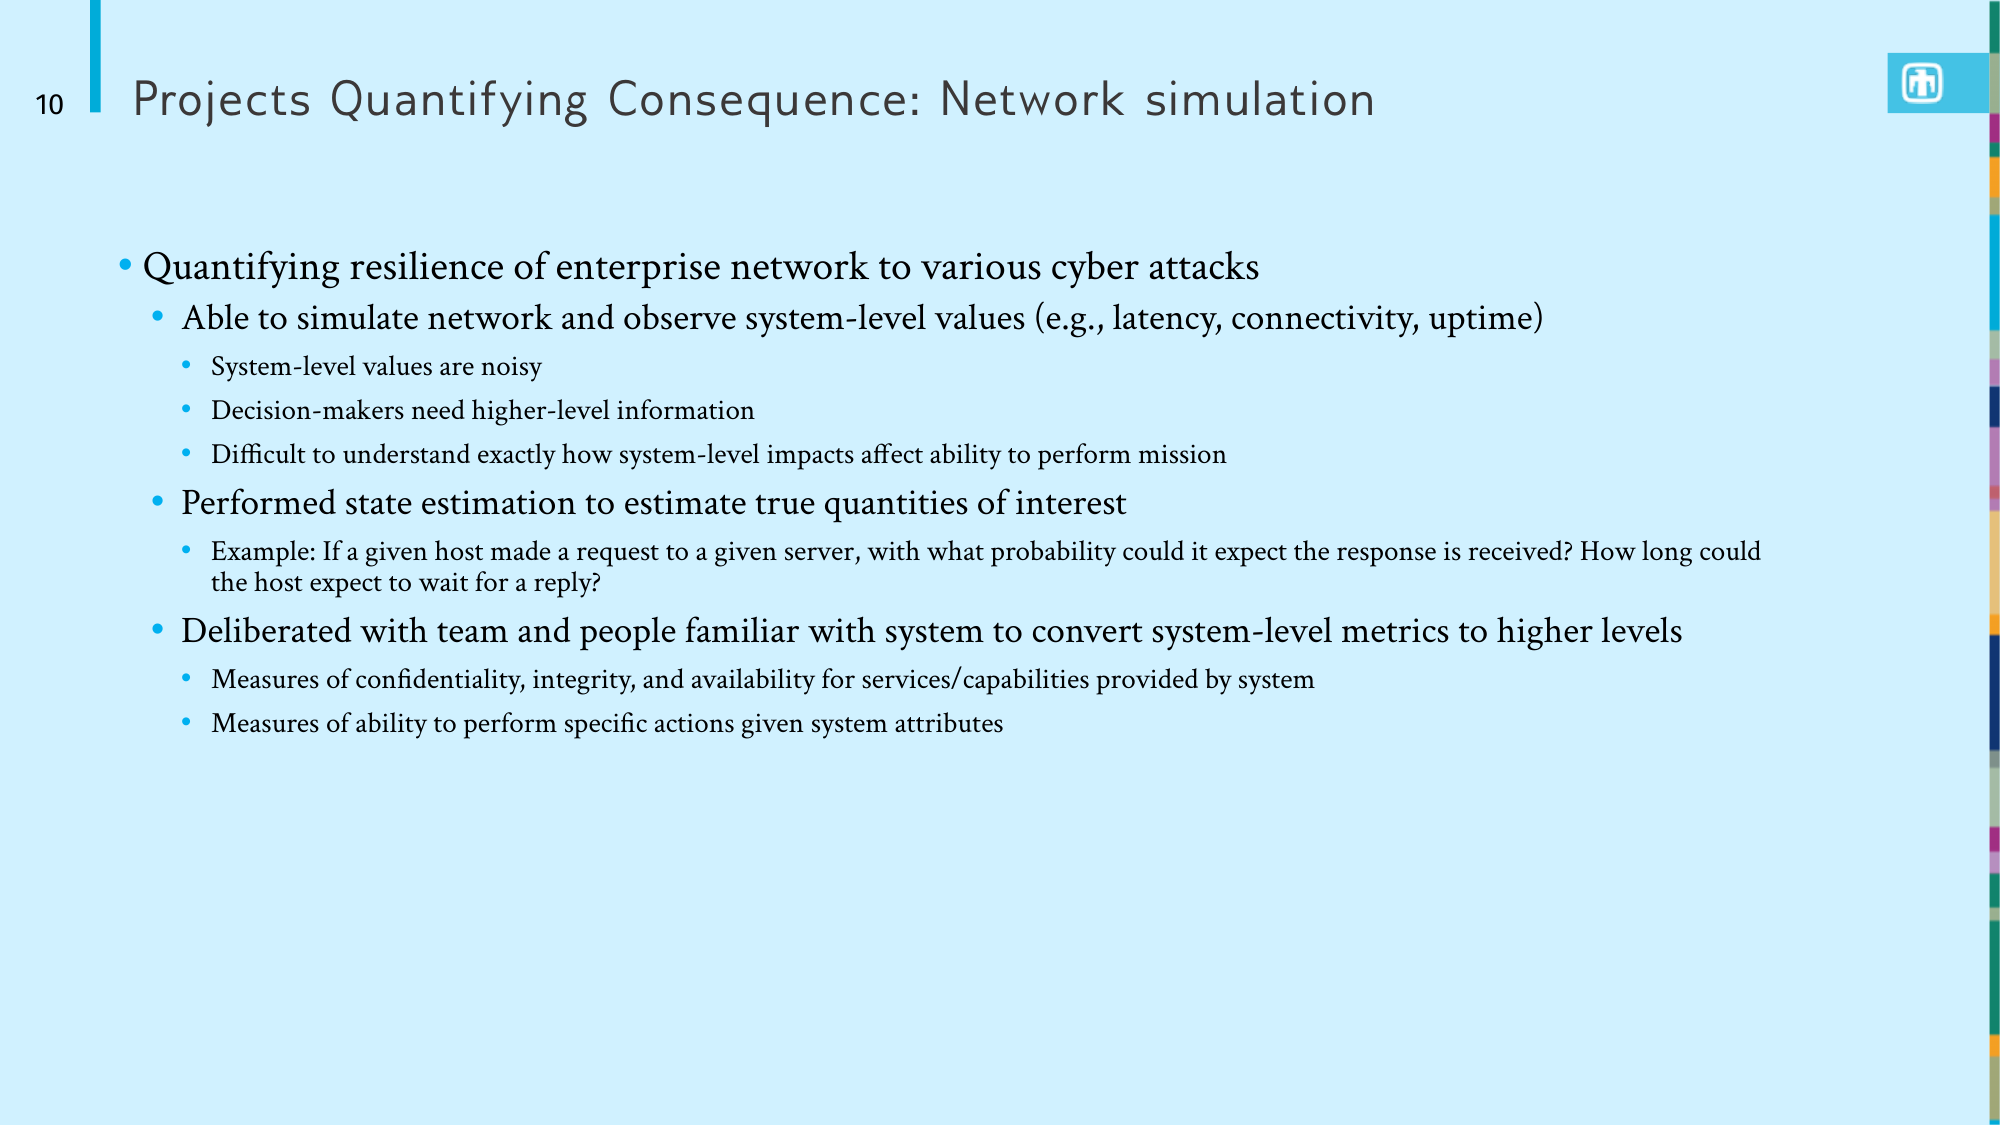

# Projects Quantifying Consequence: Network simulation
10
 Quantifying resilience of enterprise network to various cyber attacks
Able to simulate network and observe system-level values (e.g., latency, connectivity, uptime)
System-level values are noisy
Decision-makers need higher-level information
Difficult to understand exactly how system-level impacts affect ability to perform mission
Performed state estimation to estimate true quantities of interest
Example: If a given host made a request to a given server, with what probability could it expect the response is received? How long could the host expect to wait for a reply?
Deliberated with team and people familiar with system to convert system-level metrics to higher levels
Measures of confidentiality, integrity, and availability for services/capabilities provided by system
Measures of ability to perform specific actions given system attributes